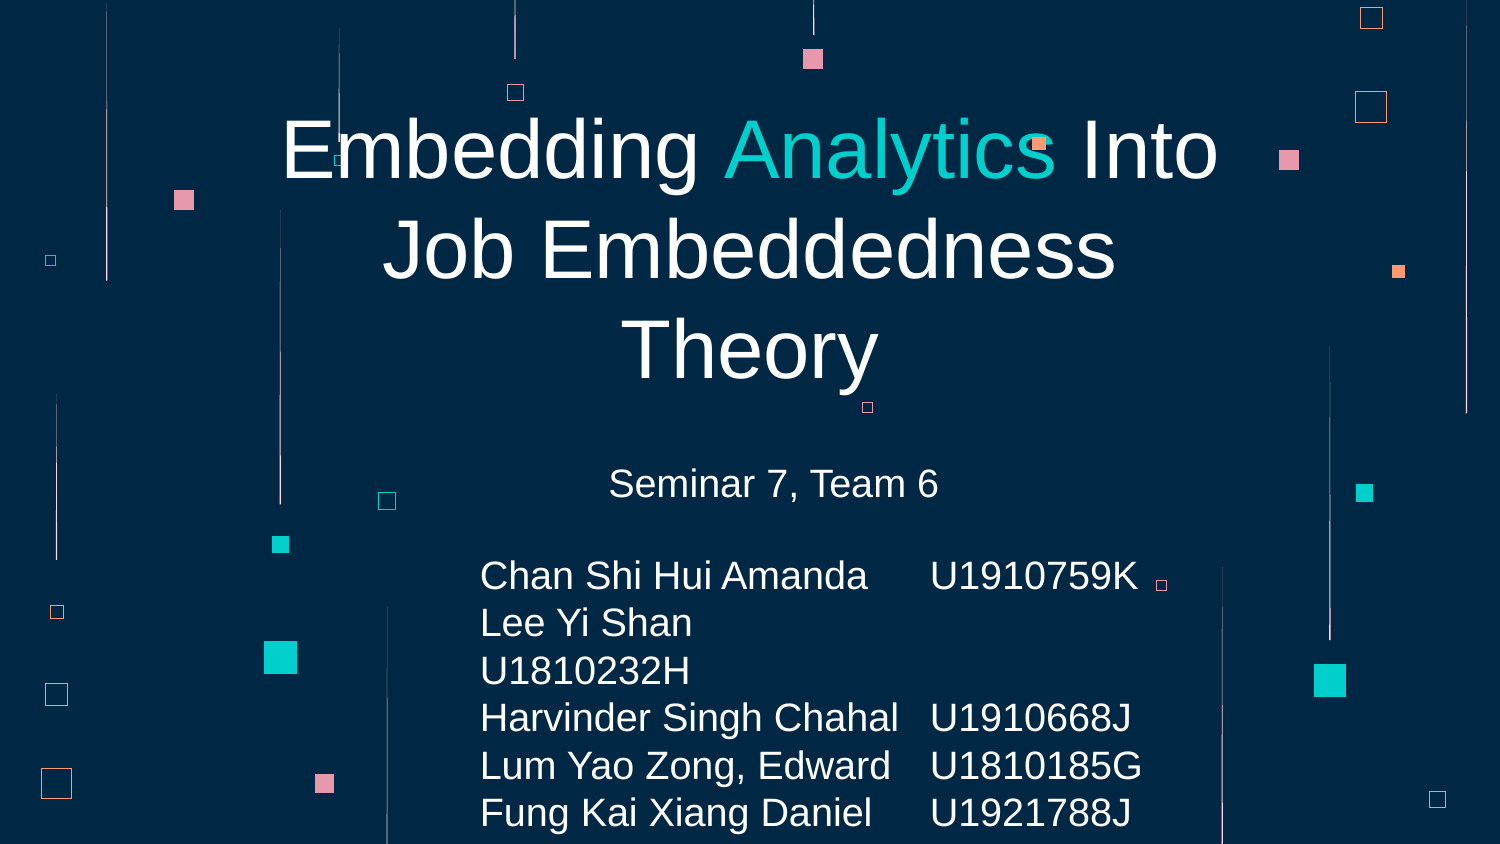

# Embedding Analytics Into Job Embeddedness Theory

     Seminar 7, Team 6

Chan Shi Hui Amanda 	U1910759K
Lee Yi Shan                          U1810232H
Harvinder Singh Chahal 	U1910668J
Lum Yao Zong, Edward 	U1810185G
Fung Kai Xiang Daniel 	U1921788J